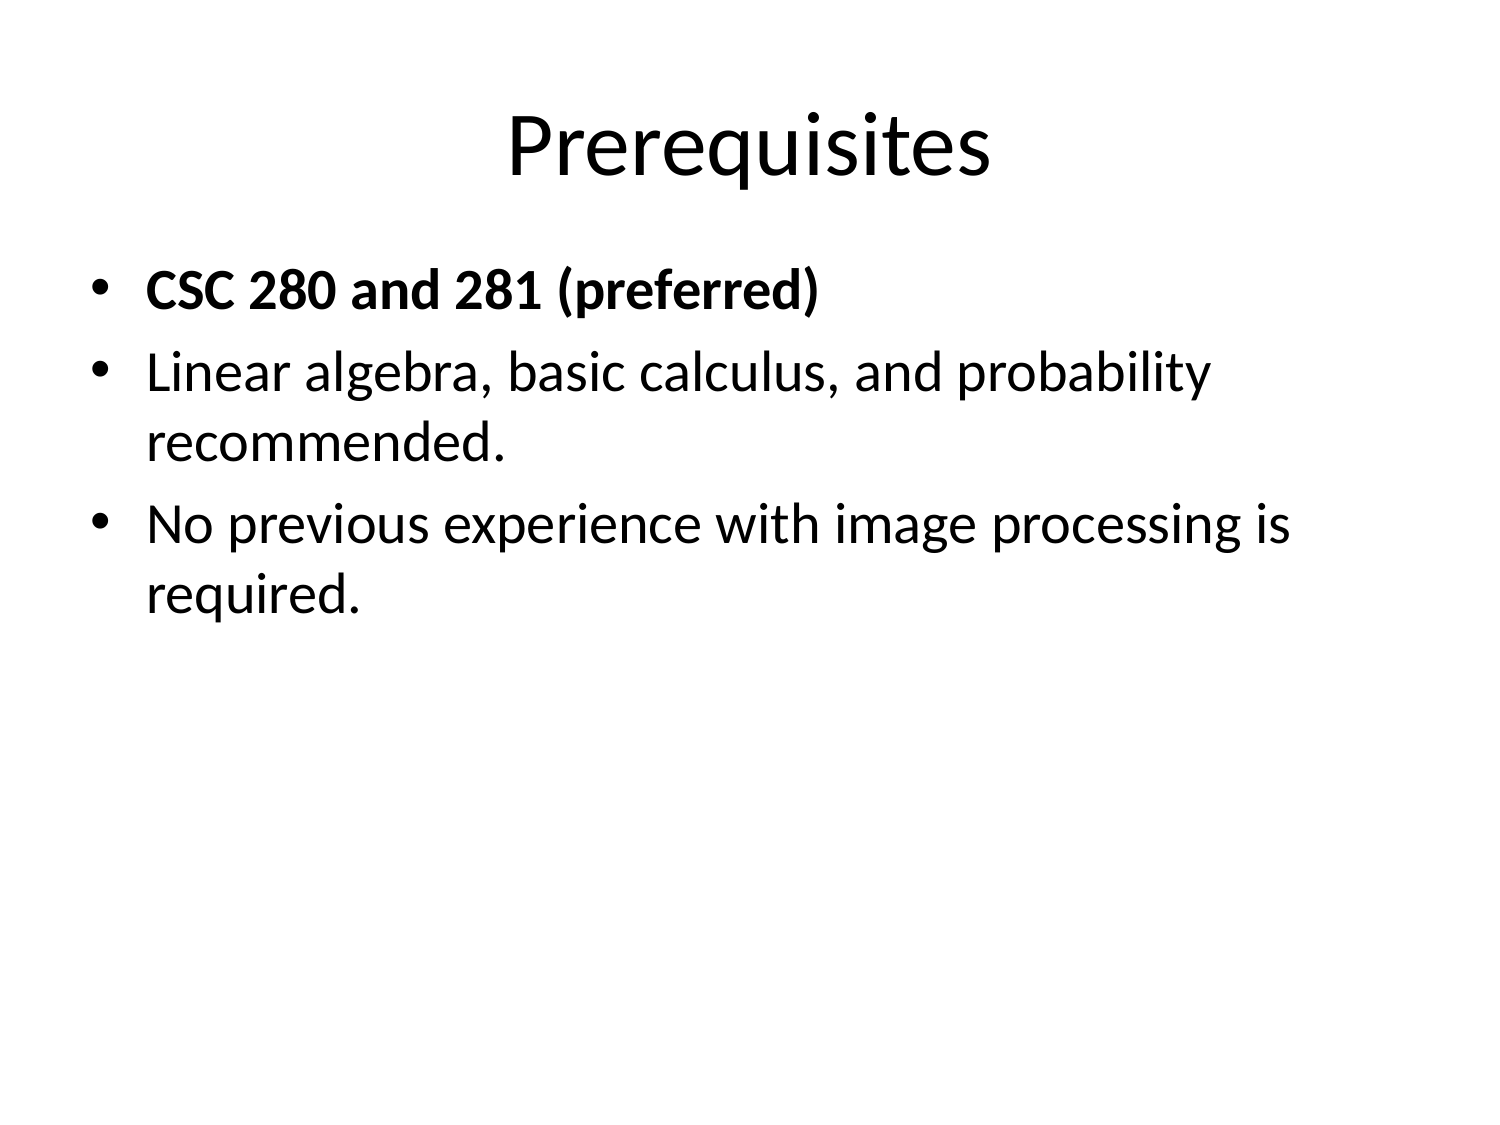

# Prerequisites

CSC 280 and 281 (preferred)
Linear algebra, basic calculus, and probability recommended.
No previous experience with image processing is required.